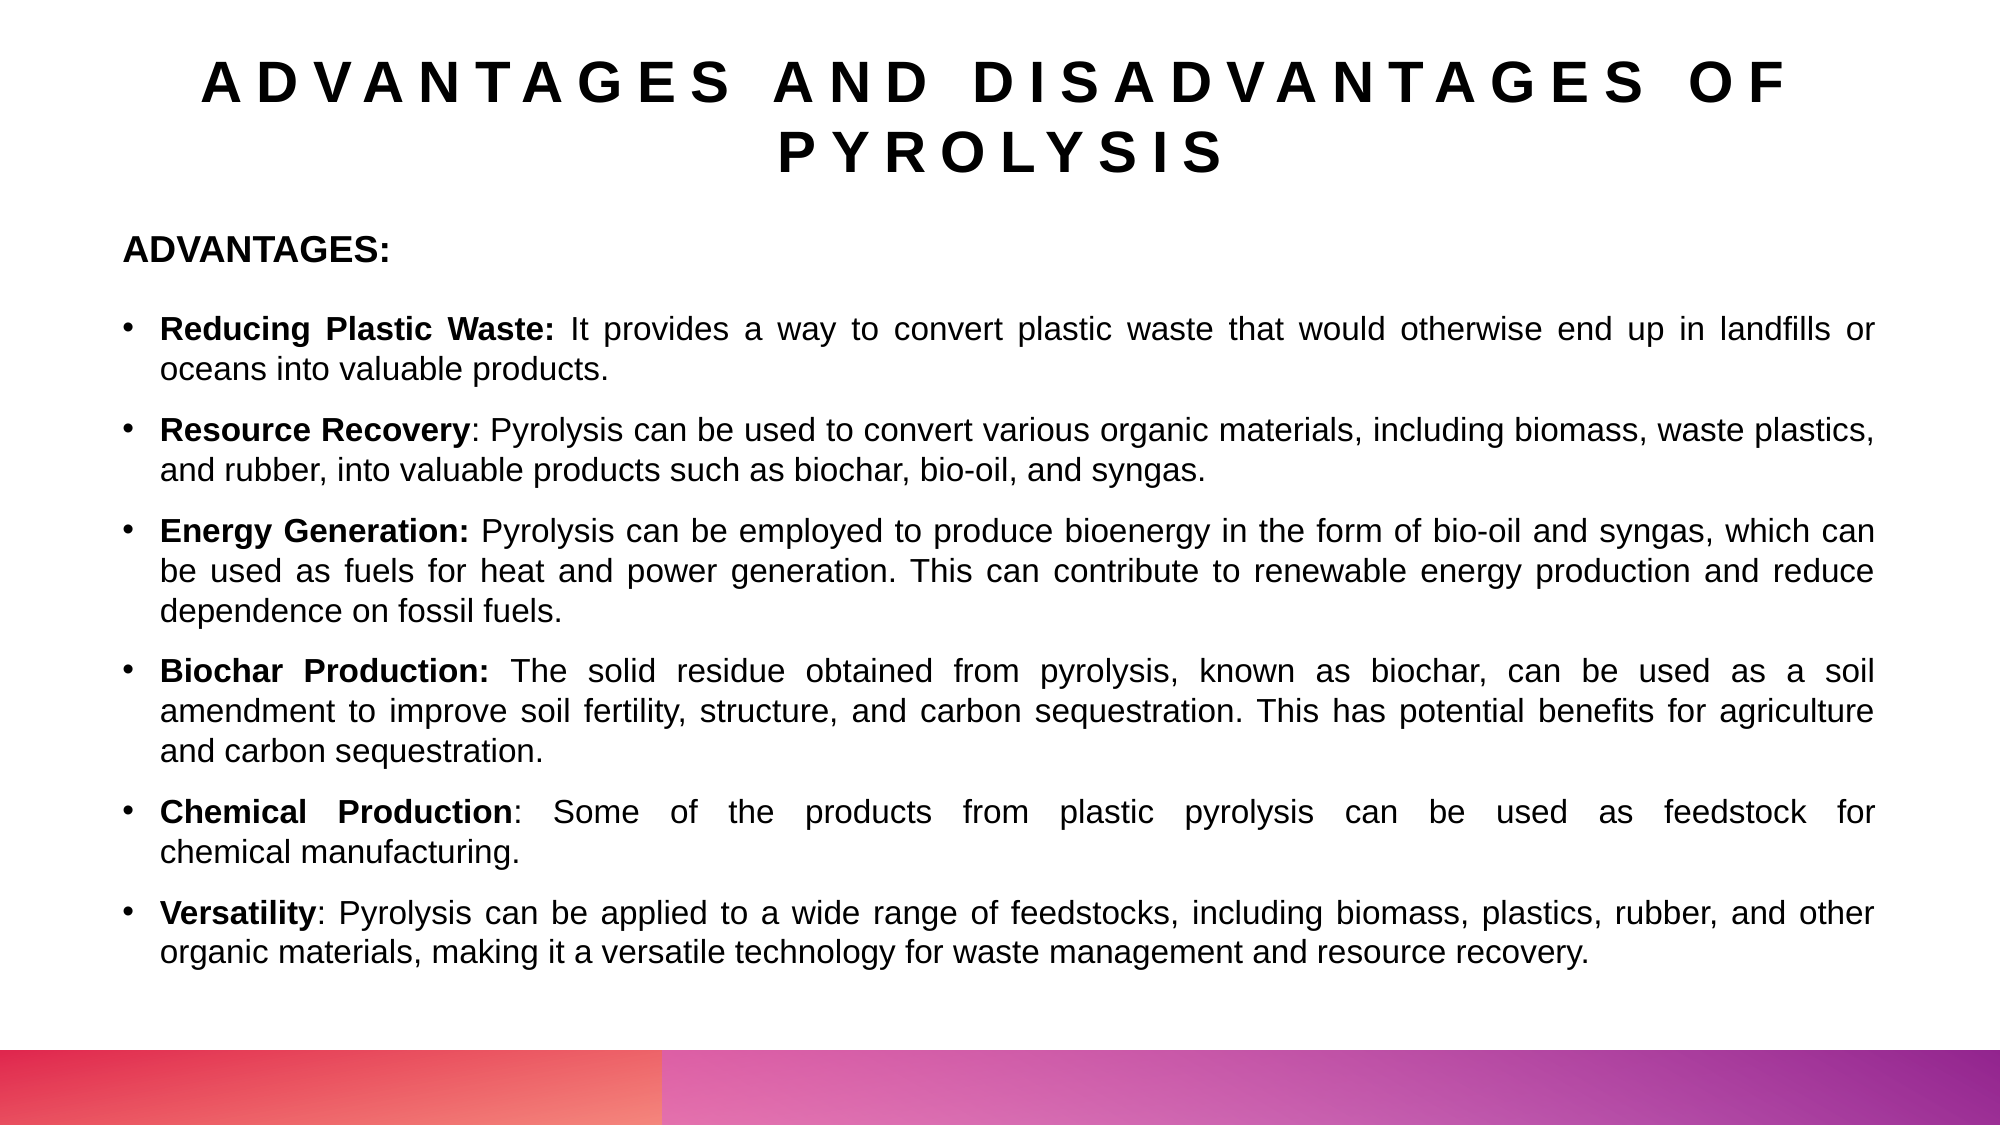

# ADVANTAGES AND DISADVANTAGES OF PYROLYSIS
ADVANTAGES:
Reducing Plastic Waste: It provides a way to convert plastic waste that would otherwise end up in landfills or oceans into valuable products.
Resource Recovery: Pyrolysis can be used to convert various organic materials, including biomass, waste plastics, and rubber, into valuable products such as biochar, bio-oil, and syngas.
Energy Generation: Pyrolysis can be employed to produce bioenergy in the form of bio-oil and syngas, which can be used as fuels for heat and power generation. This can contribute to renewable energy production and reduce dependence on fossil fuels.
Biochar Production: The solid residue obtained from pyrolysis, known as biochar, can be used as a soil amendment to improve soil fertility, structure, and carbon sequestration. This has potential benefits for agriculture and carbon sequestration.
Chemical Production: Some of the products from plastic pyrolysis can be used as feedstock for chemical manufacturing.
Versatility: Pyrolysis can be applied to a wide range of feedstocks, including biomass, plastics, rubber, and other organic materials, making it a versatile technology for waste management and resource recovery.